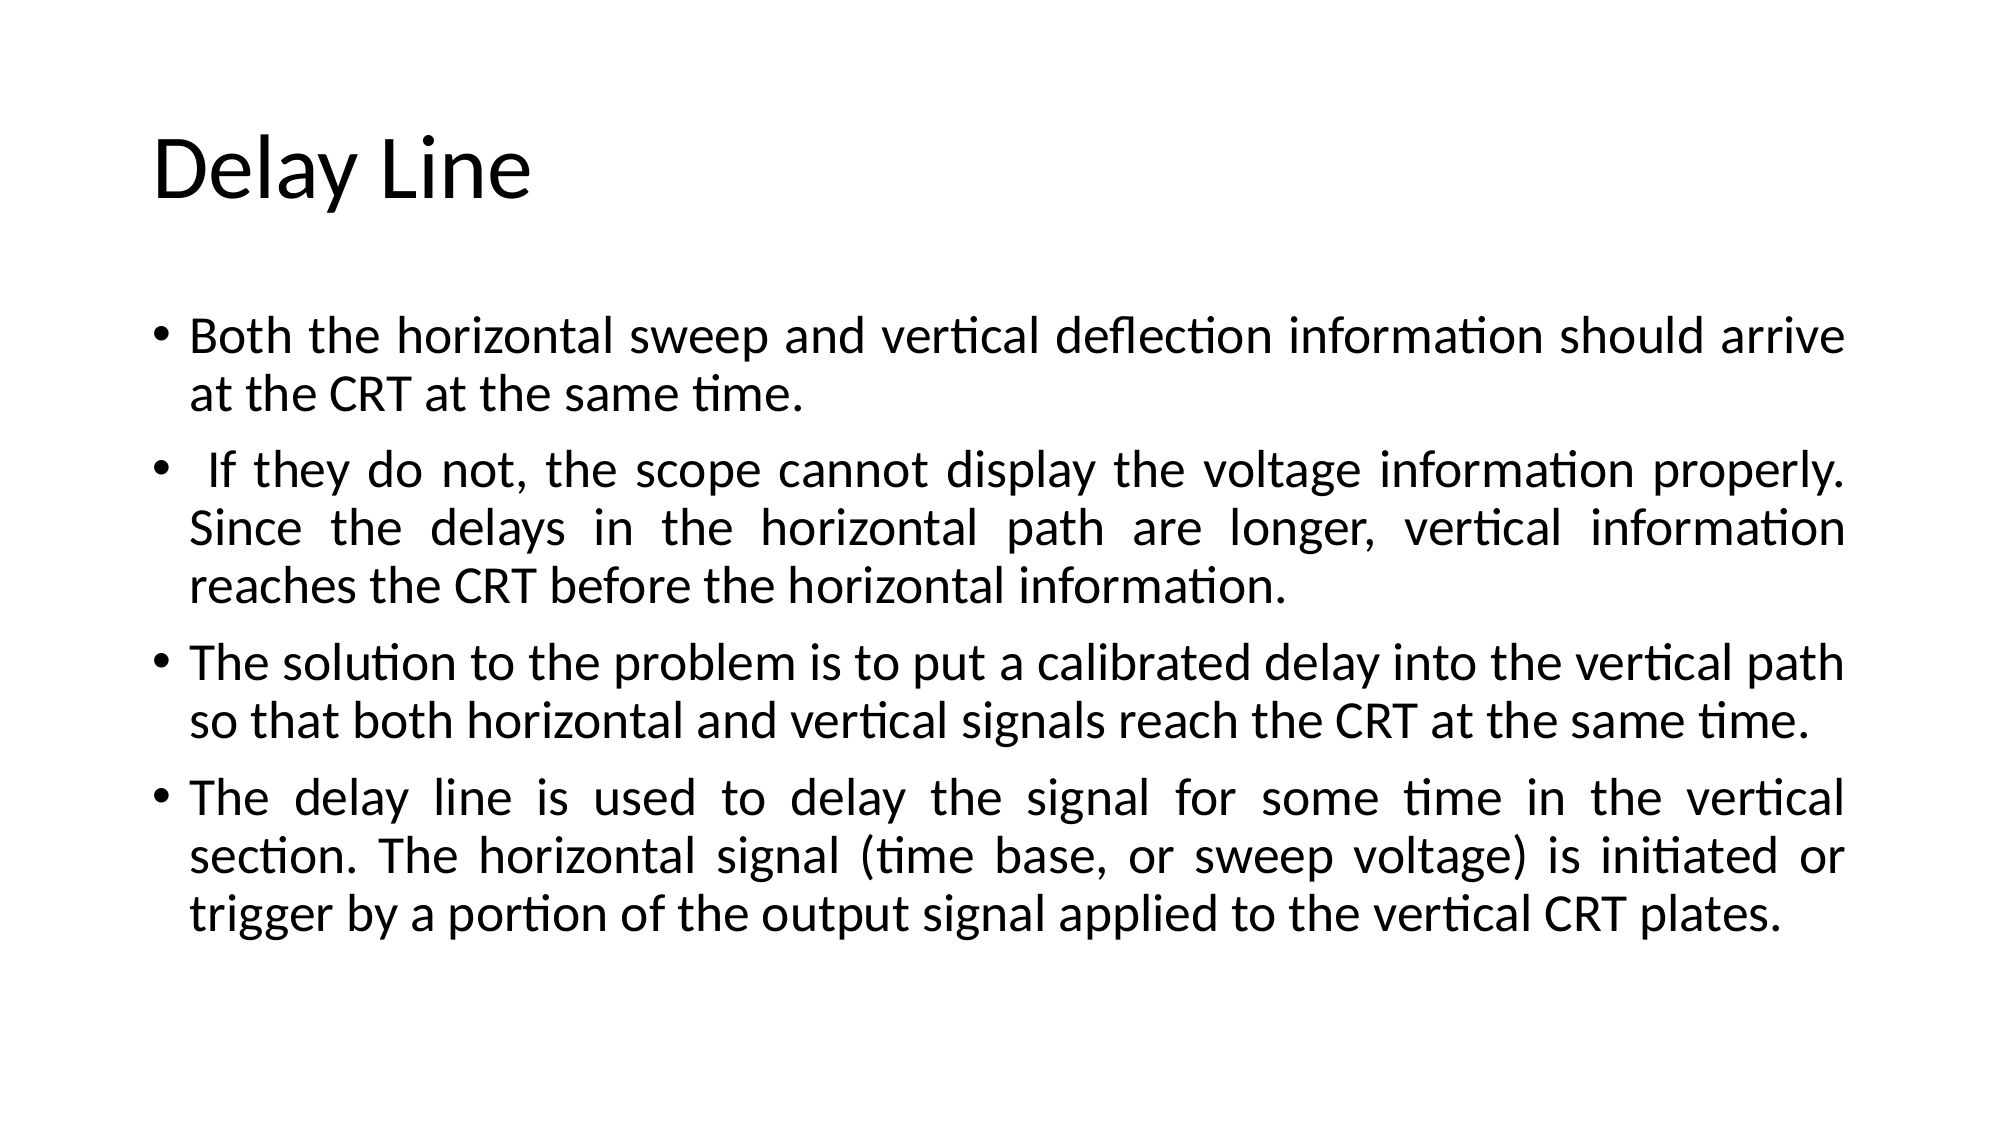

# Delay Line
Both the horizontal sweep and vertical deflection information should arrive at the CRT at the same time.
 If they do not, the scope cannot display the voltage information properly. Since the delays in the horizontal path are longer, vertical information reaches the CRT before the horizontal information.
The solution to the problem is to put a calibrated delay into the vertical path so that both horizontal and vertical signals reach the CRT at the same time.
The delay line is used to delay the signal for some time in the vertical section. The horizontal signal (time base, or sweep voltage) is initiated or trigger by a portion of the output signal applied to the vertical CRT plates.